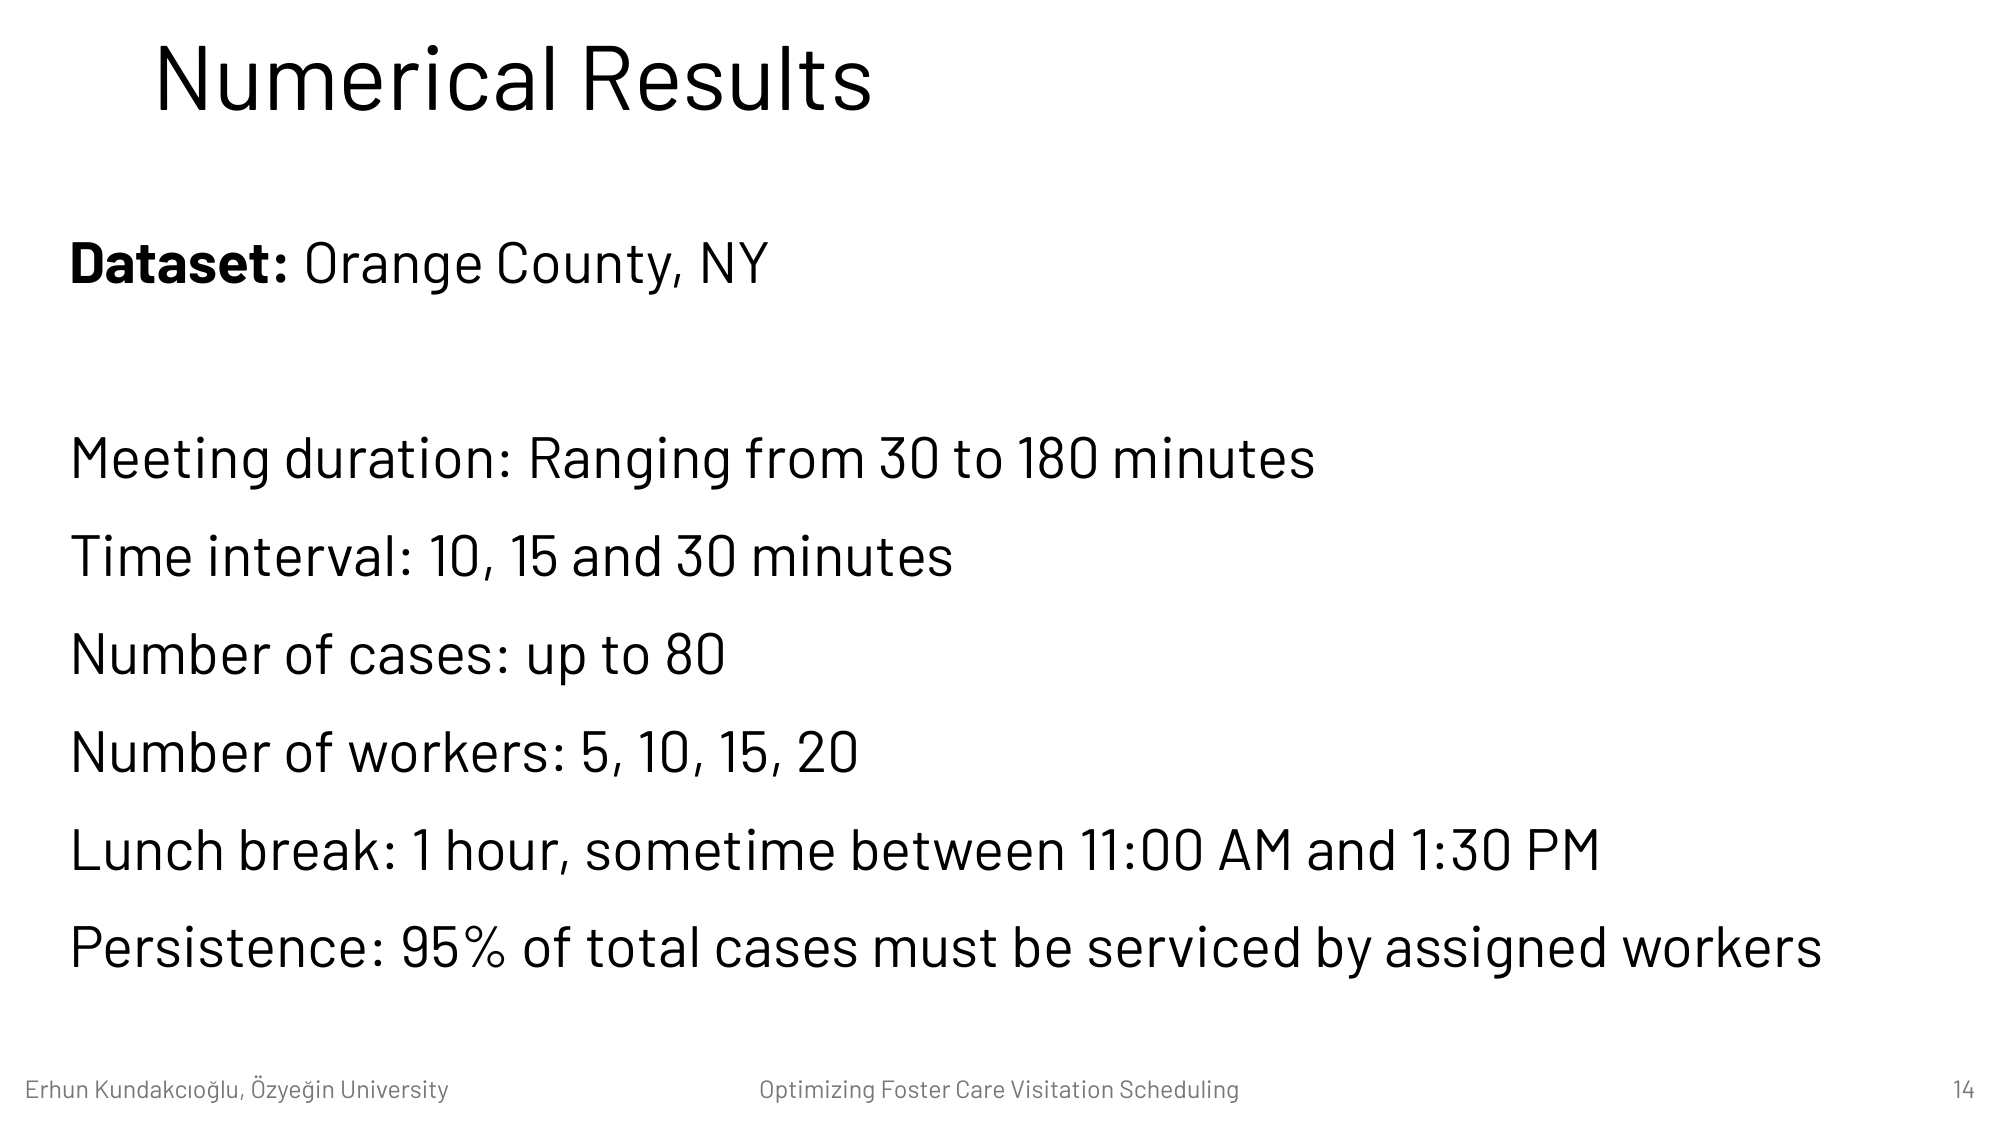

# Numerical Results
Dataset: Orange County, NY

Meeting duration: Ranging from 30 to 180 minutes
Time interval: 10, 15 and 30 minutes
Number of cases: up to 80
Number of workers: 5, 10, 15, 20
Lunch break: 1 hour, sometime between 11:00 AM and 1:30 PM
Persistence: 95% of total cases must be serviced by assigned workers
Optimizing Foster Care Visitation Scheduling
14
Erhun Kundakcıoğlu, Özyeğin University